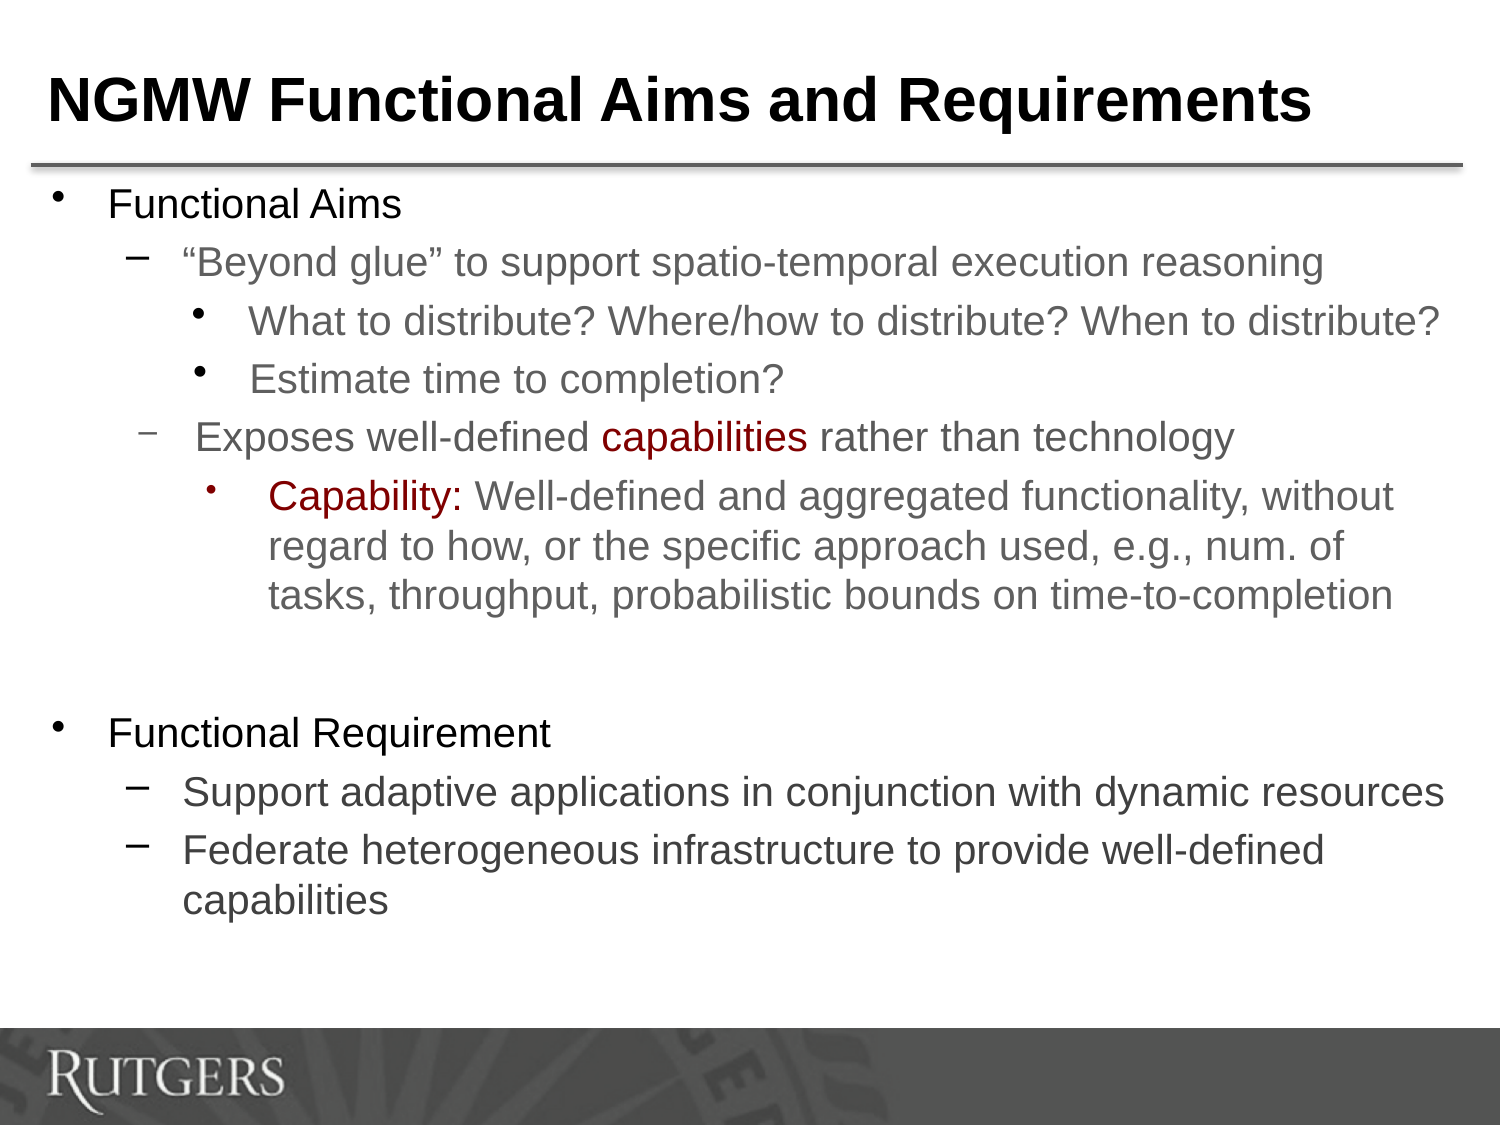

# NGMW Functional Aims and Requirements
Functional Aims
“Beyond glue” to support spatio-temporal execution reasoning
What to distribute? Where/how to distribute? When to distribute?
Estimate time to completion?
Exposes well-defined capabilities rather than technology
Capability: Well-defined and aggregated functionality, without regard to how, or the specific approach used, e.g., num. of tasks, throughput, probabilistic bounds on time-to-completion

Functional Requirement
Support adaptive applications in conjunction with dynamic resources
Federate heterogeneous infrastructure to provide well-defined capabilities